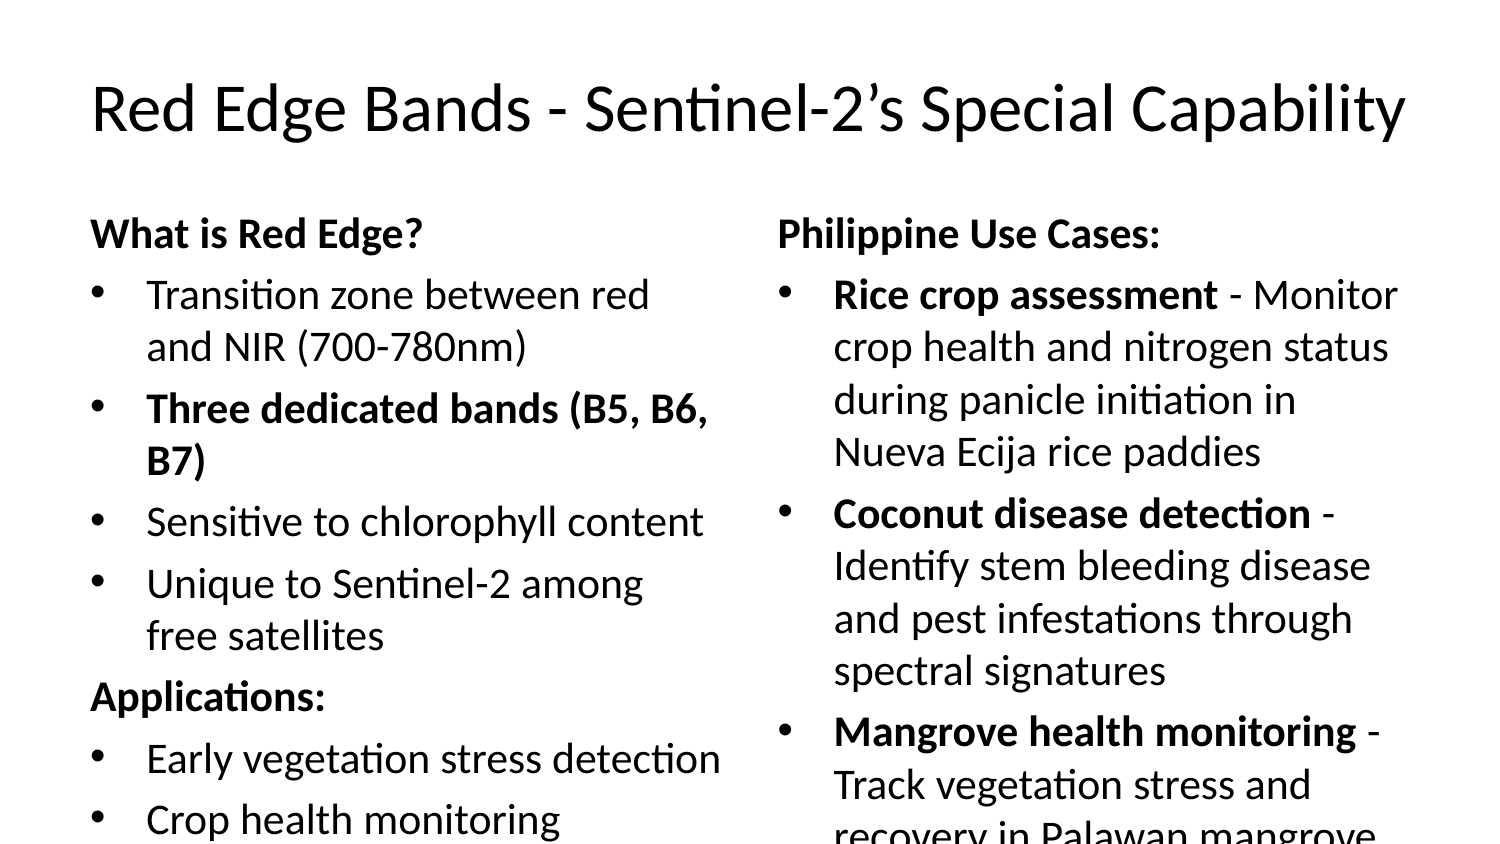

# Red Edge Bands - Sentinel-2’s Special Capability
What is Red Edge?
Transition zone between red and NIR (700-780nm)
Three dedicated bands (B5, B6, B7)
Sensitive to chlorophyll content
Unique to Sentinel-2 among free satellites
Applications:
Early vegetation stress detection
Crop health monitoring
Forest disease identification
Pre-harvest yield estimation
Philippine Use Cases:
Rice crop assessment - Monitor crop health and nitrogen status during panicle initiation in Nueva Ecija rice paddies
Coconut disease detection - Identify stem bleeding disease and pest infestations through spectral signatures
Mangrove health monitoring - Track vegetation stress and recovery in Palawan mangrove forests using red edge indices
Red edge bands detect stress weeks before visible bands show changes